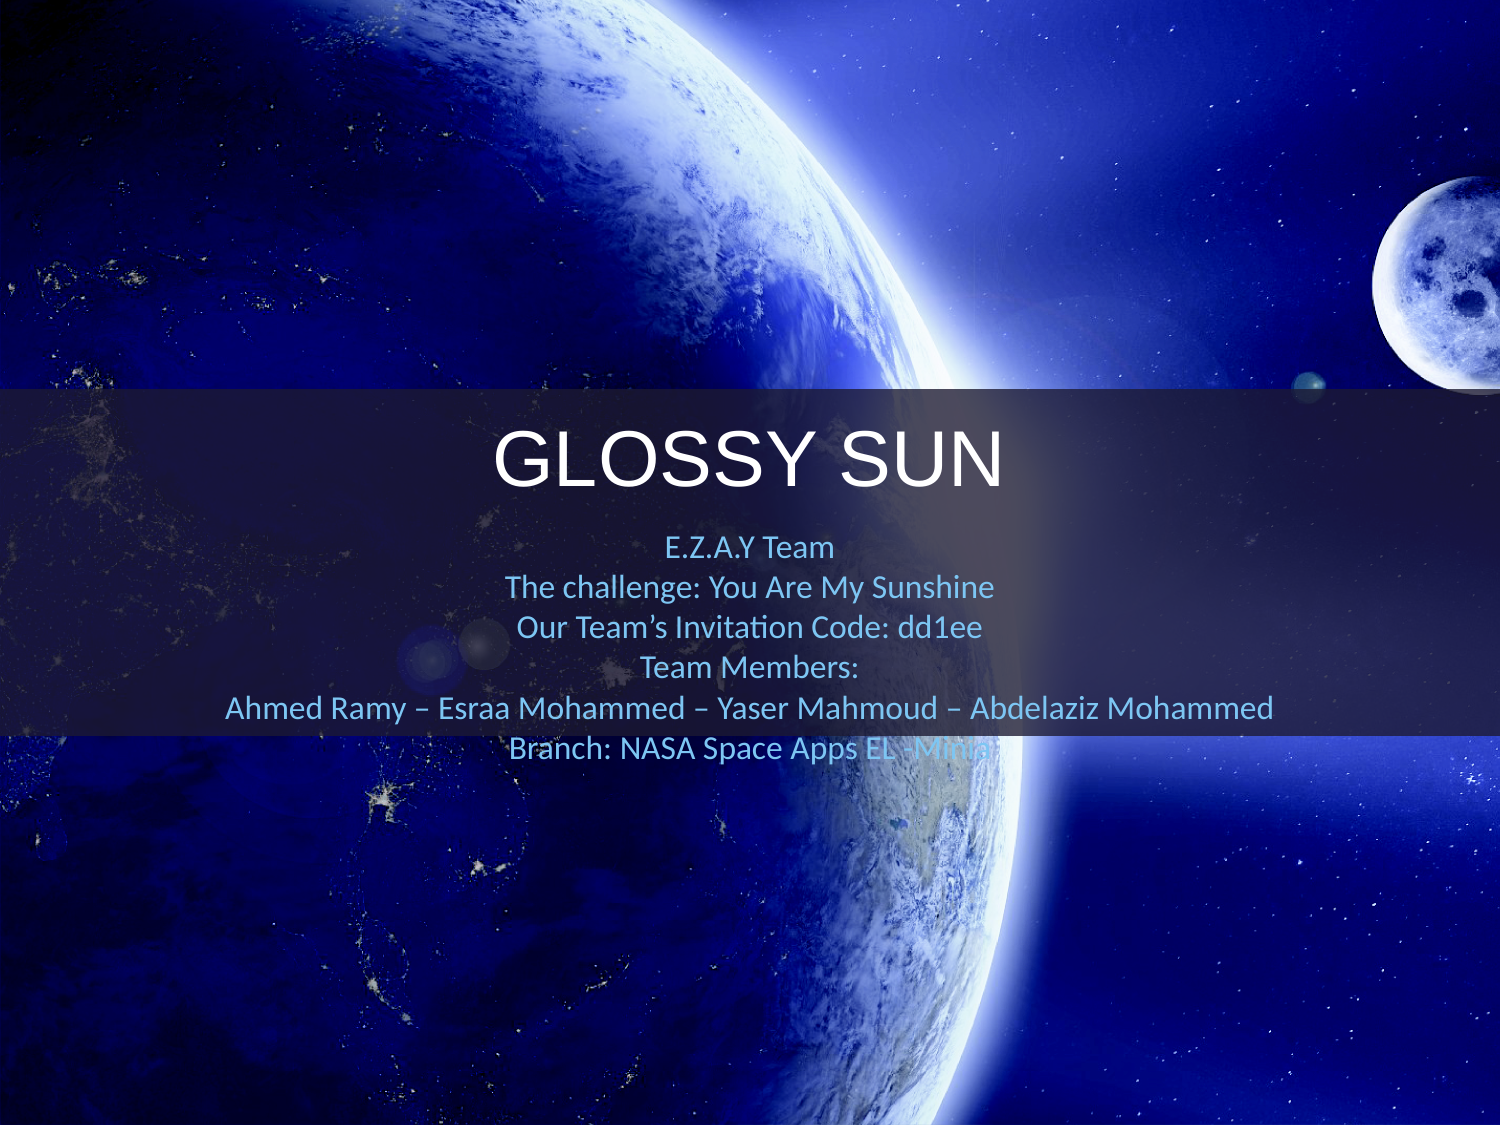

# Glossy sun
E.Z.A.Y Team
The challenge: You Are My Sunshine
Our Team’s Invitation Code: dd1ee
Team Members:
Ahmed Ramy – Esraa Mohammed – Yaser Mahmoud – Abdelaziz Mohammed
Branch: NASA Space Apps EL -Minia